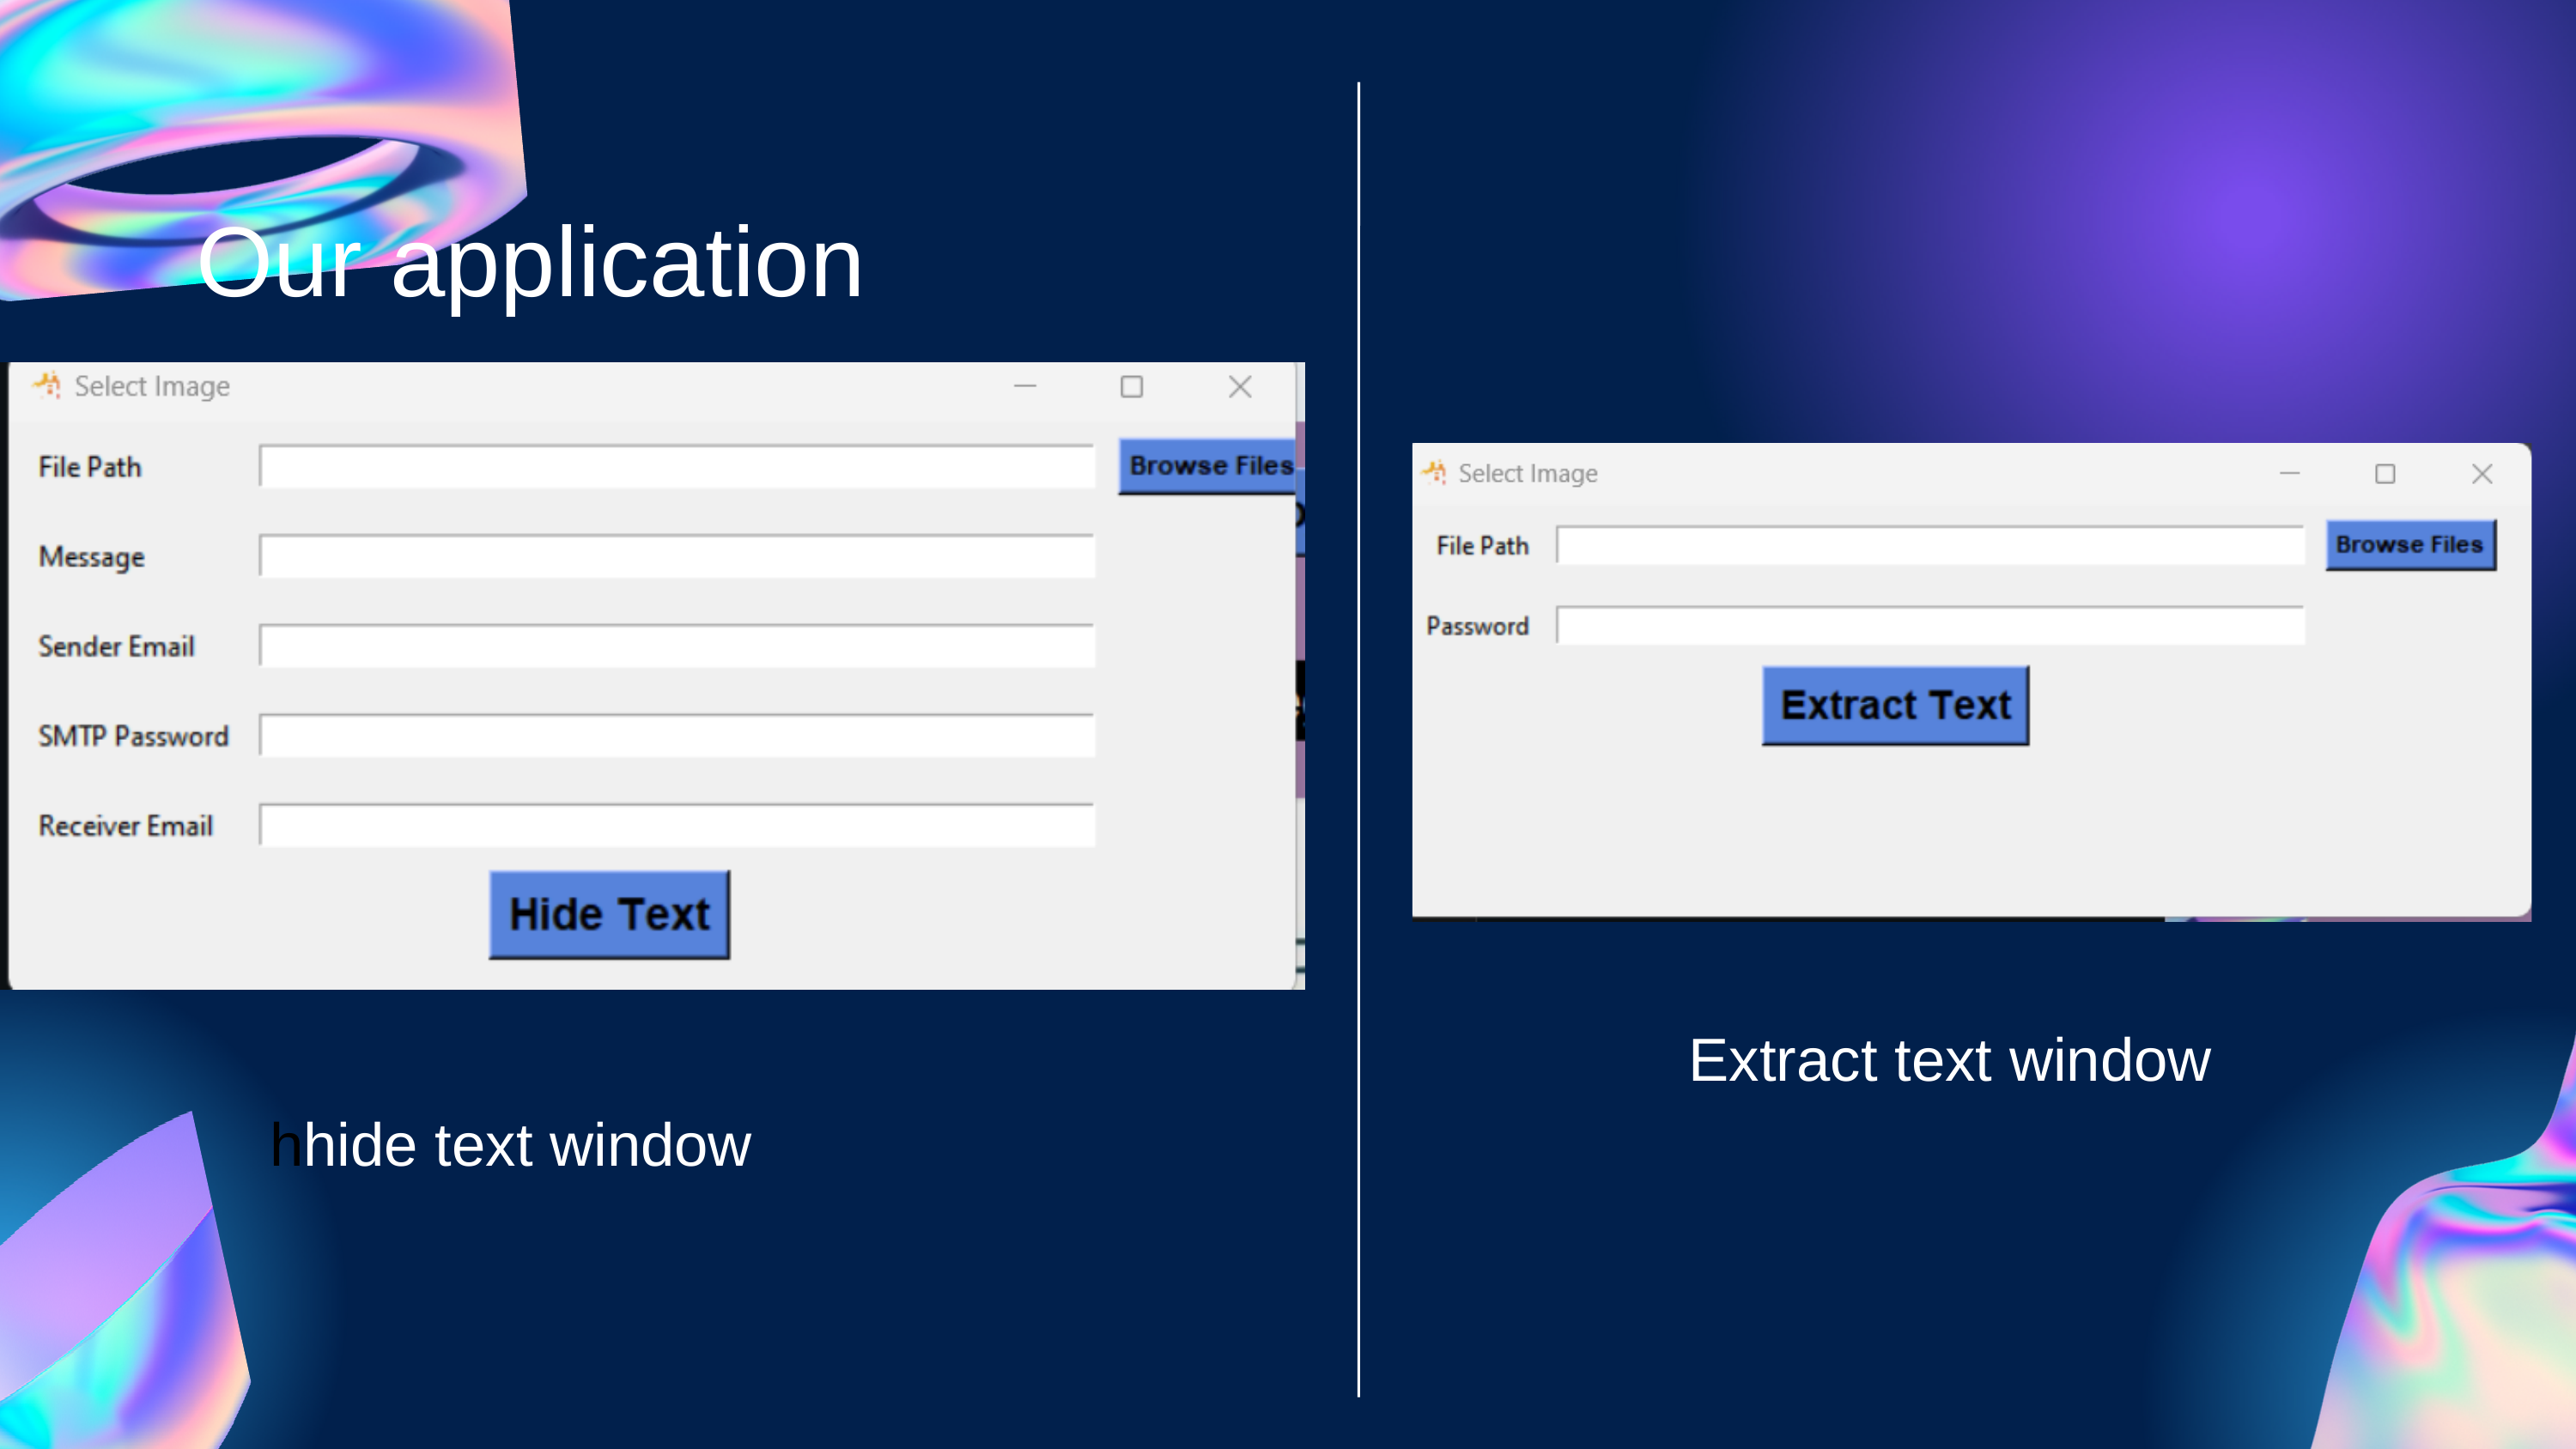

Our application

Extract text window
hhide text window